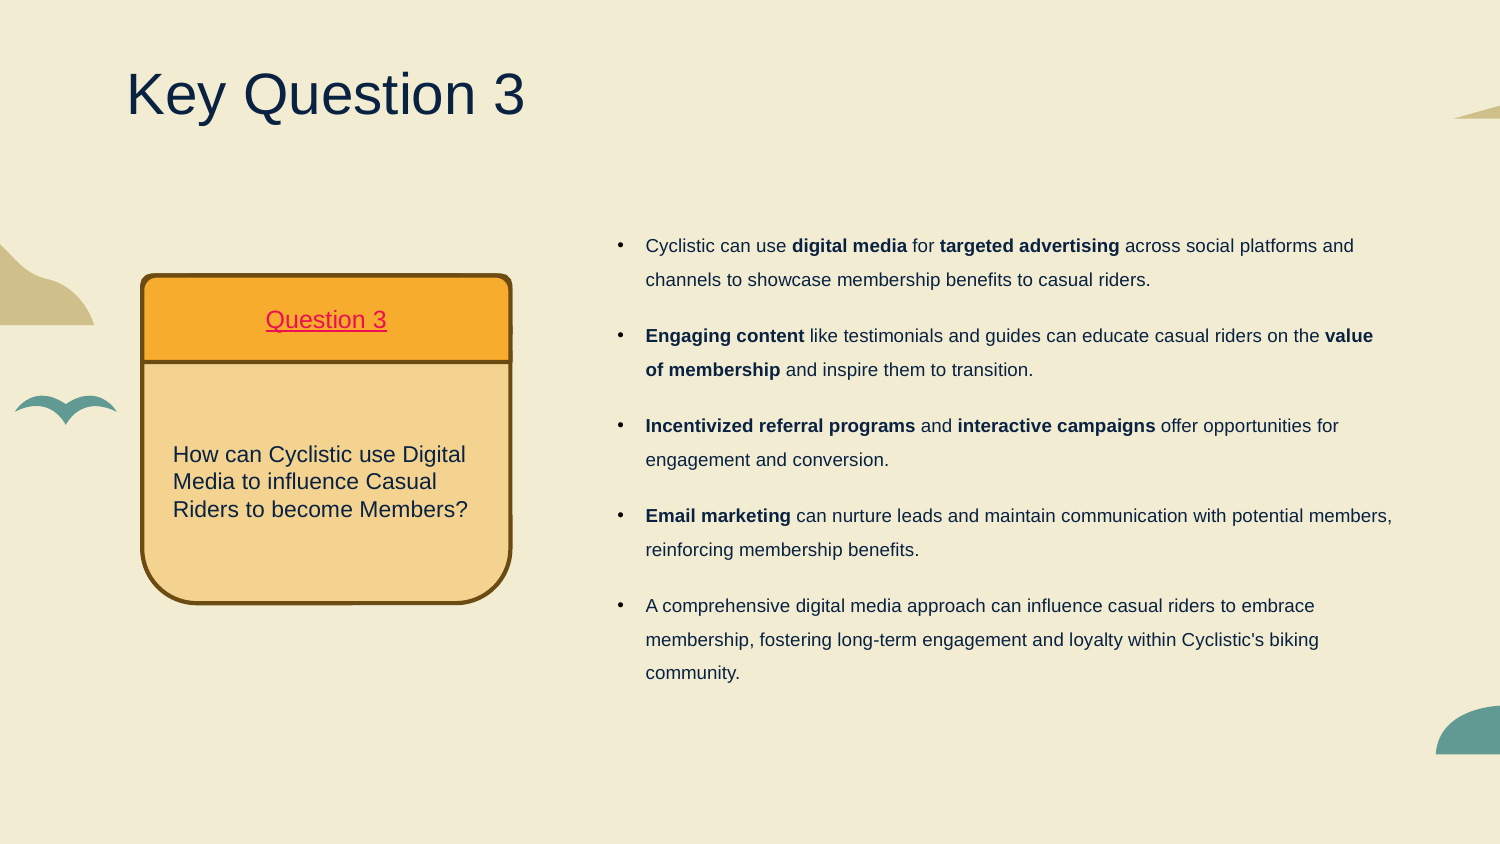

# Key Question 3
Cyclistic can use digital media for targeted advertising across social platforms and channels to showcase membership benefits to casual riders.

Engaging content like testimonials and guides can educate casual riders on the value of membership and inspire them to transition.

Incentivized referral programs and interactive campaigns offer opportunities for engagement and conversion.

Email marketing can nurture leads and maintain communication with potential members, reinforcing membership benefits.

A comprehensive digital media approach can influence casual riders to embrace membership, fostering long-term engagement and loyalty within Cyclistic's biking community.

Question 3

How can Cyclistic use Digital Media to influence Casual Riders to become Members?